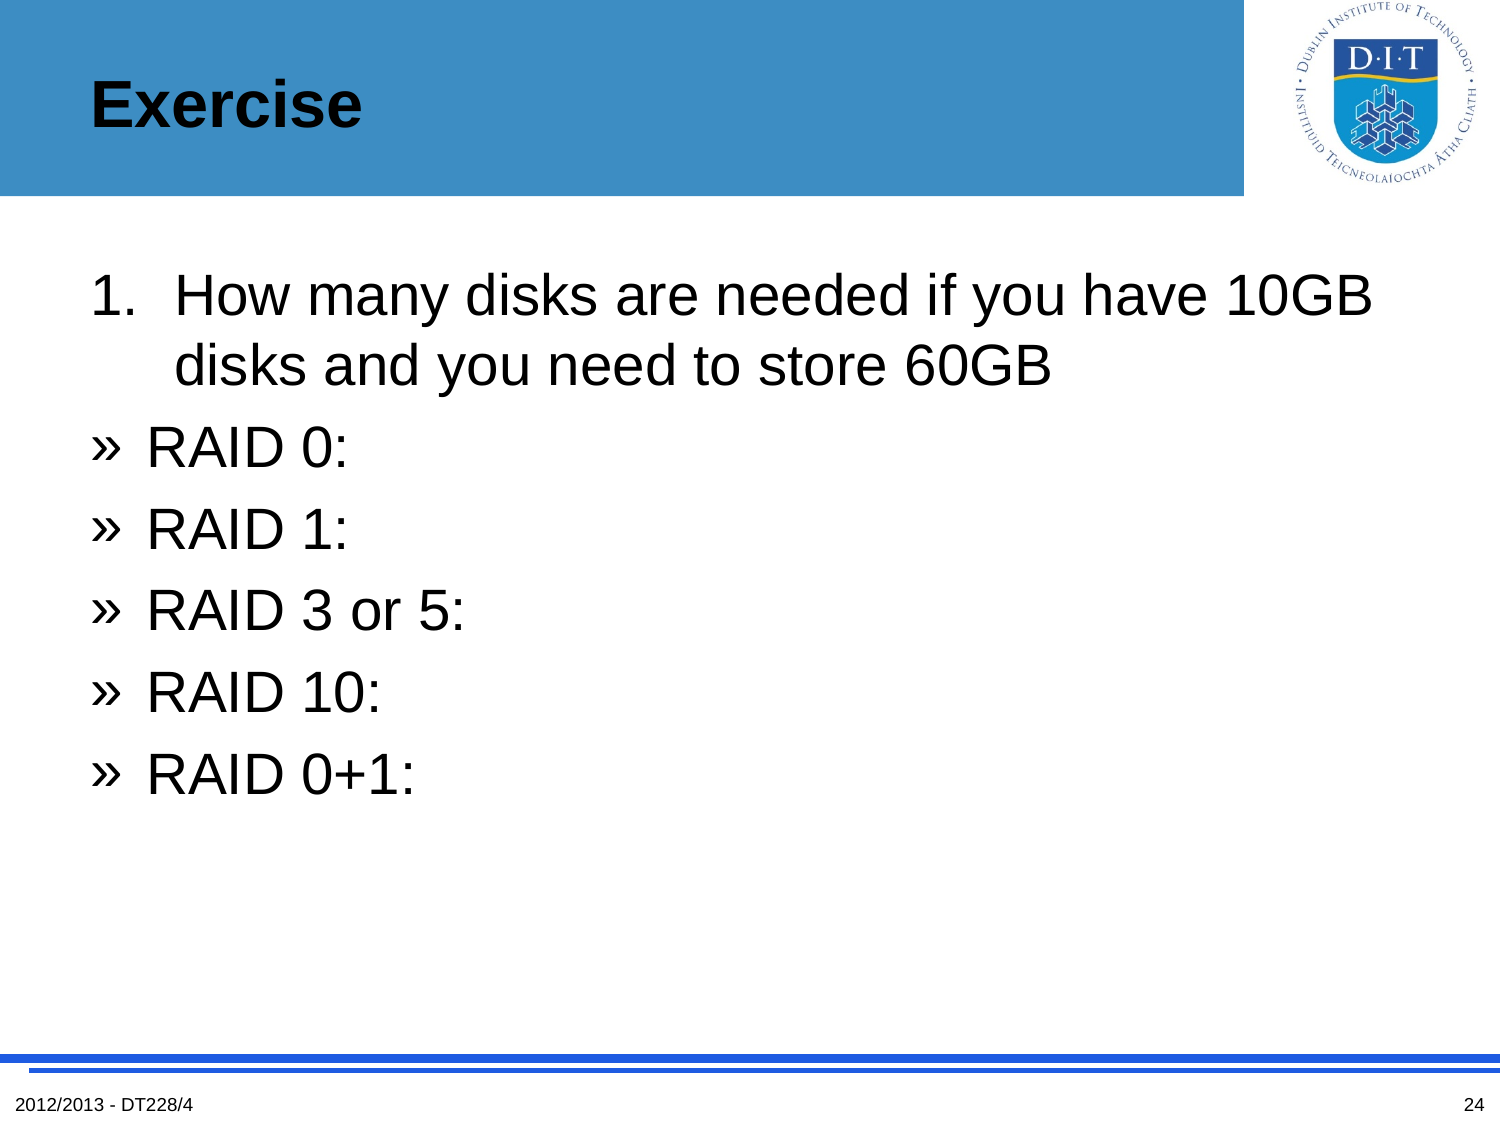

# Exercise
How many disks are needed if you have 10GB disks and you need to store 60GB
RAID 0:
RAID 1:
RAID 3 or 5:
RAID 10:
RAID 0+1:
2012/2013 - DT228/4
24